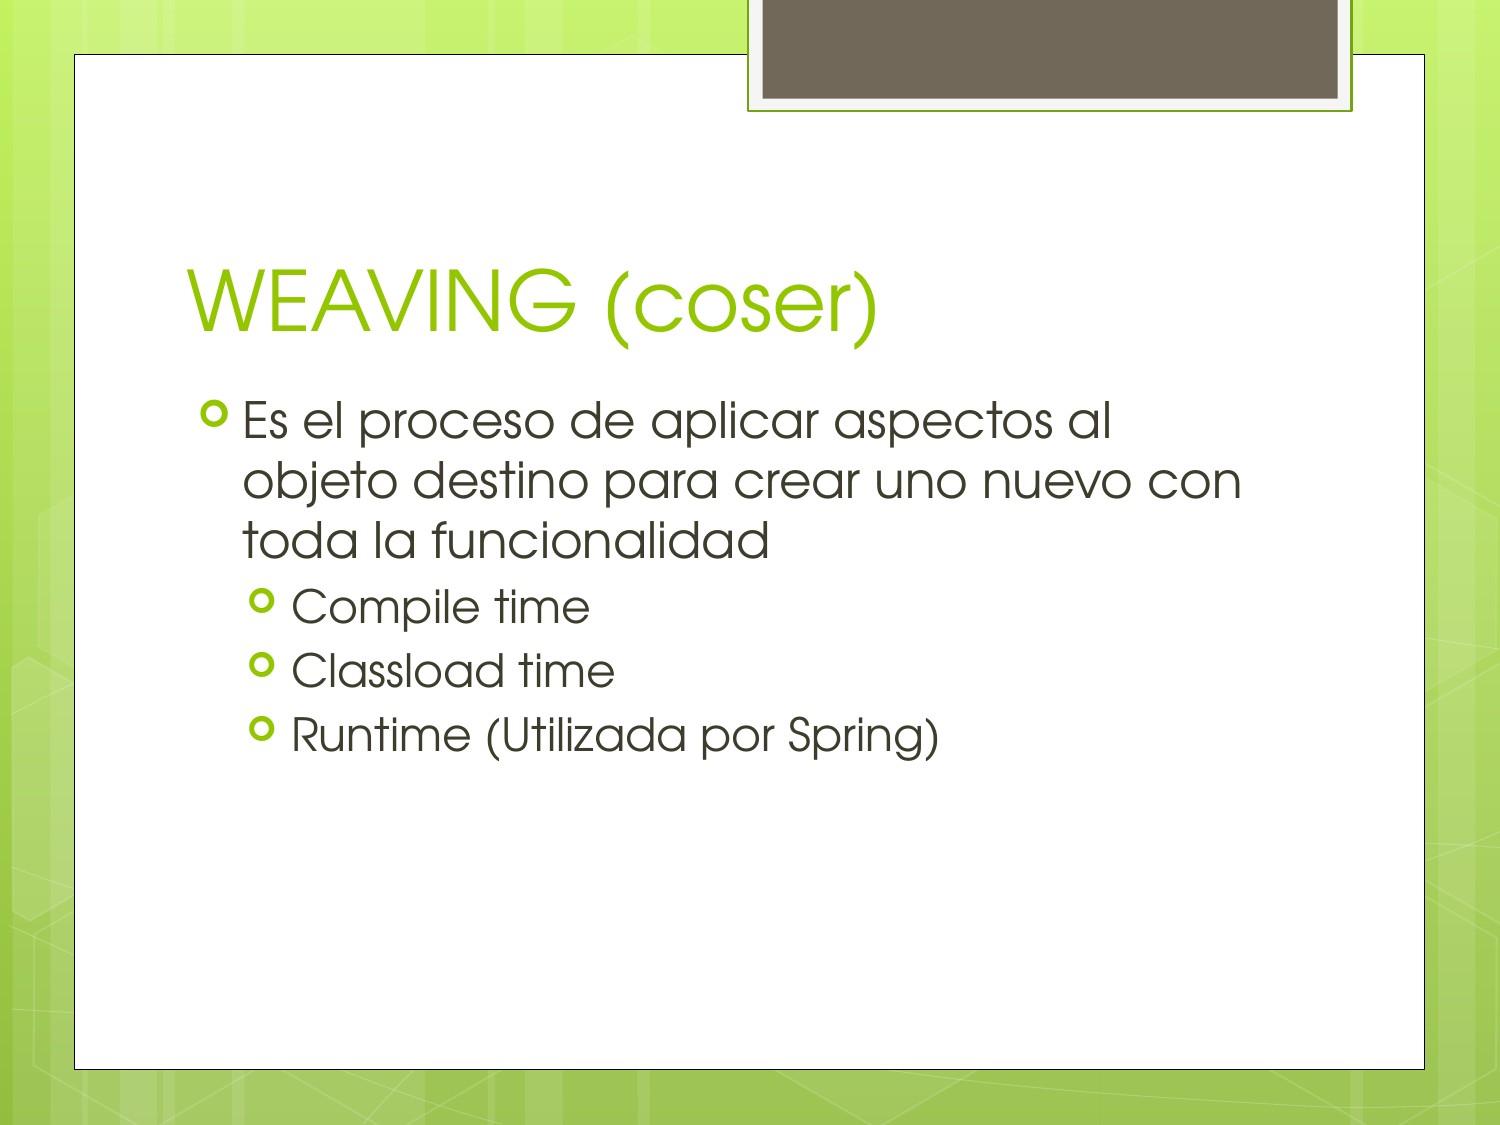

# WEAVING (coser)
Es el proceso de aplicar aspectos al objeto destino para crear uno nuevo con toda la funcionalidad
Compile time
Classload time
Runtime (Utilizada por Spring)